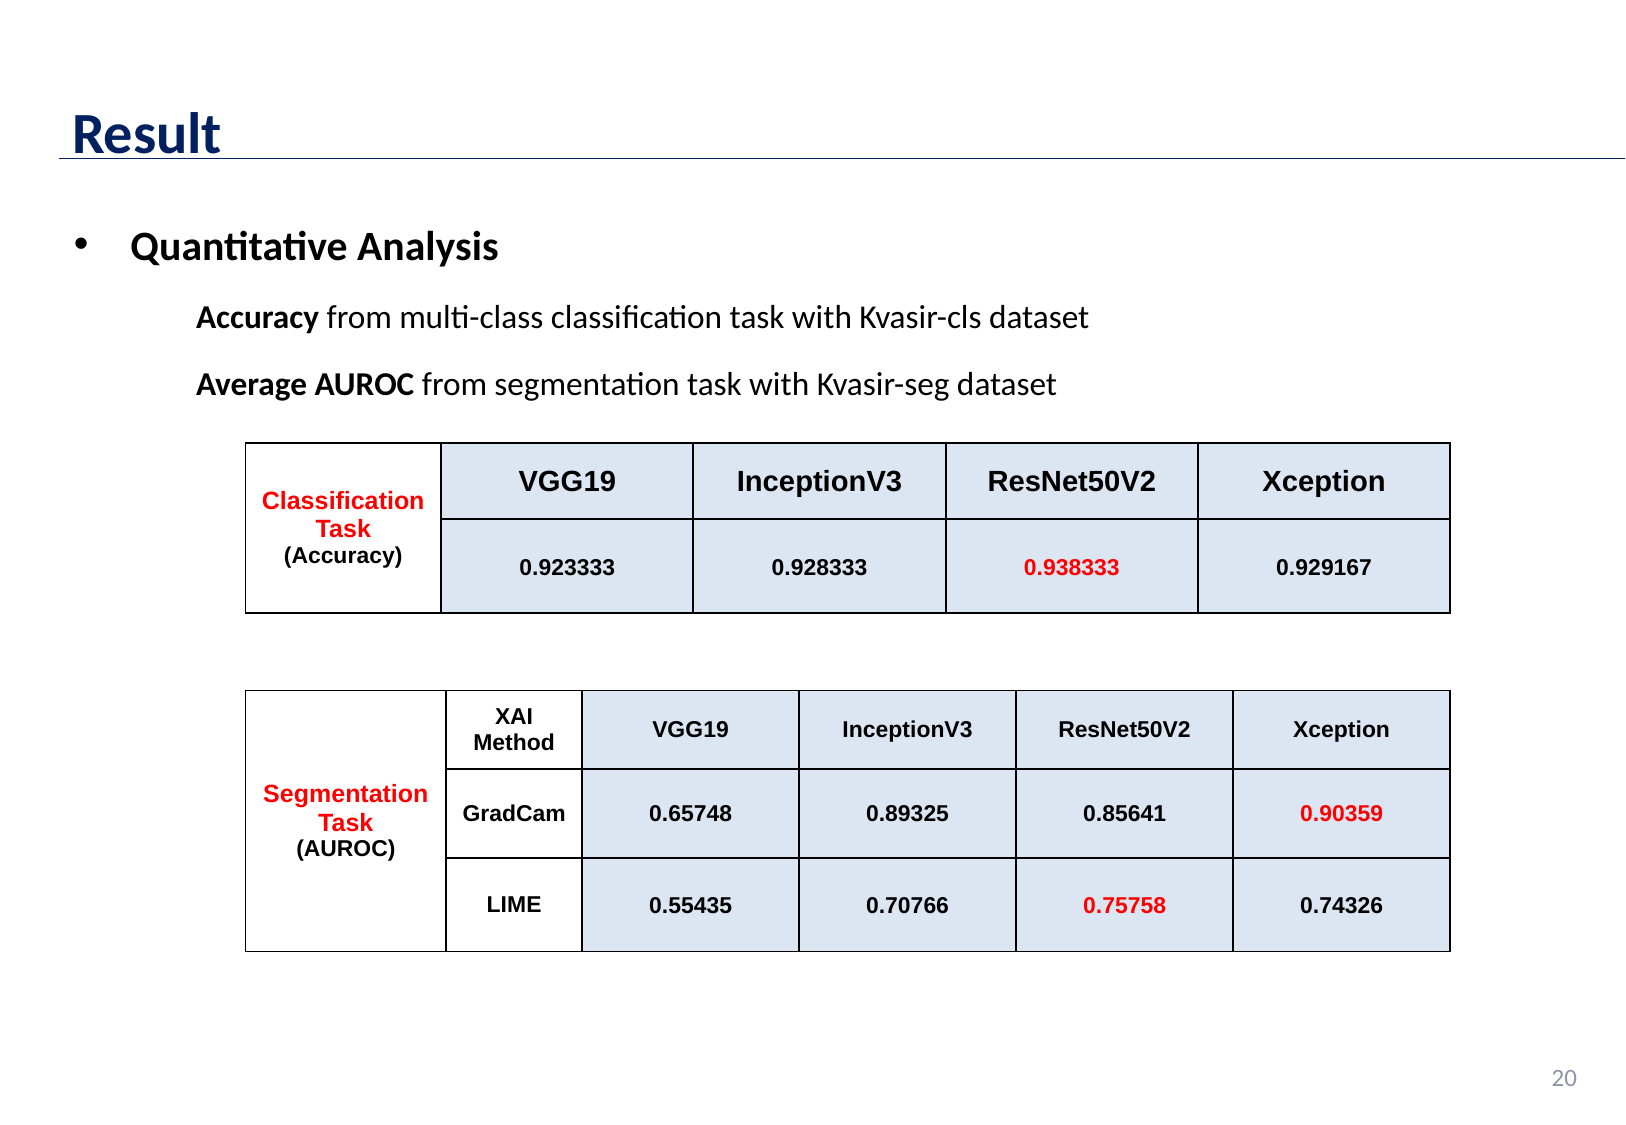

Result
Quantitative Analysis
Accuracy from multi-class classification task with Kvasir-cls dataset
Average AUROC from segmentation task with Kvasir-seg dataset

| Classification Task (Accuracy) | VGG19 | InceptionV3 | ResNet50V2 | Xception |
| --- | --- | --- | --- | --- |
| Classification Accuracy | 0.923333 | 0.928333 | 0.938333 | 0.929167 |
| Segmentation Task (AUROC) | XAI Method | VGG19 | InceptionV3 | ResNet50V2 | Xception |
| --- | --- | --- | --- | --- | --- |
|  | GradCam | 0.65748 | 0.89325 | 0.85641 | 0.90359 |
|  | LIME | 0.55435 | 0.70766 | 0.75758 | 0.74326 |
20